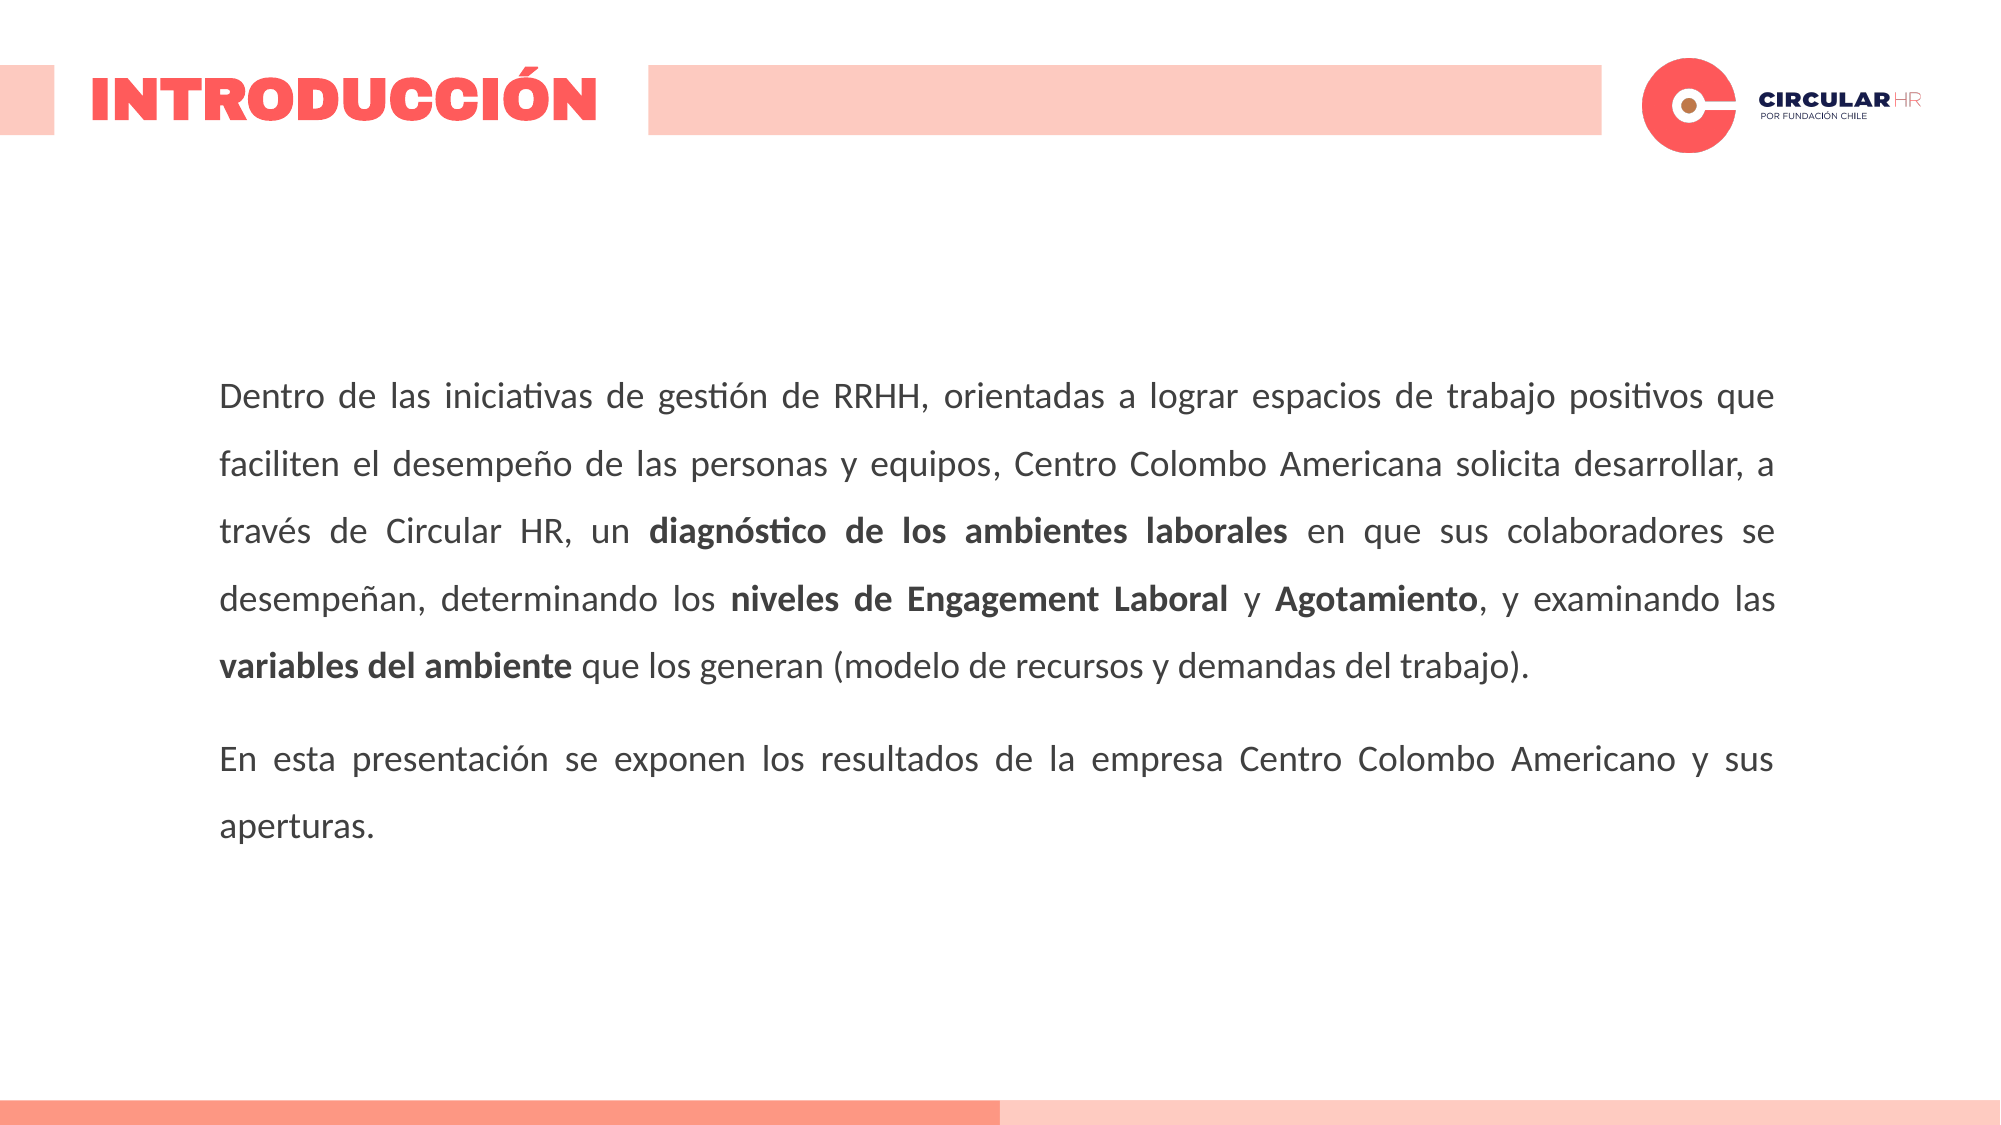

INTRODUCCIÓN
Dentro de las iniciativas de gestión de RRHH, orientadas a lograr espacios de trabajo positivos que faciliten el desempeño de las personas y equipos, Centro Colombo Americana solicita desarrollar, a través de Circular HR, un diagnóstico de los ambientes laborales en que sus colaboradores se desempeñan, determinando los niveles de Engagement Laboral y Agotamiento, y examinando las variables del ambiente que los generan (modelo de recursos y demandas del trabajo).
En esta presentación se exponen los resultados de la empresa Centro Colombo Americano y sus aperturas.